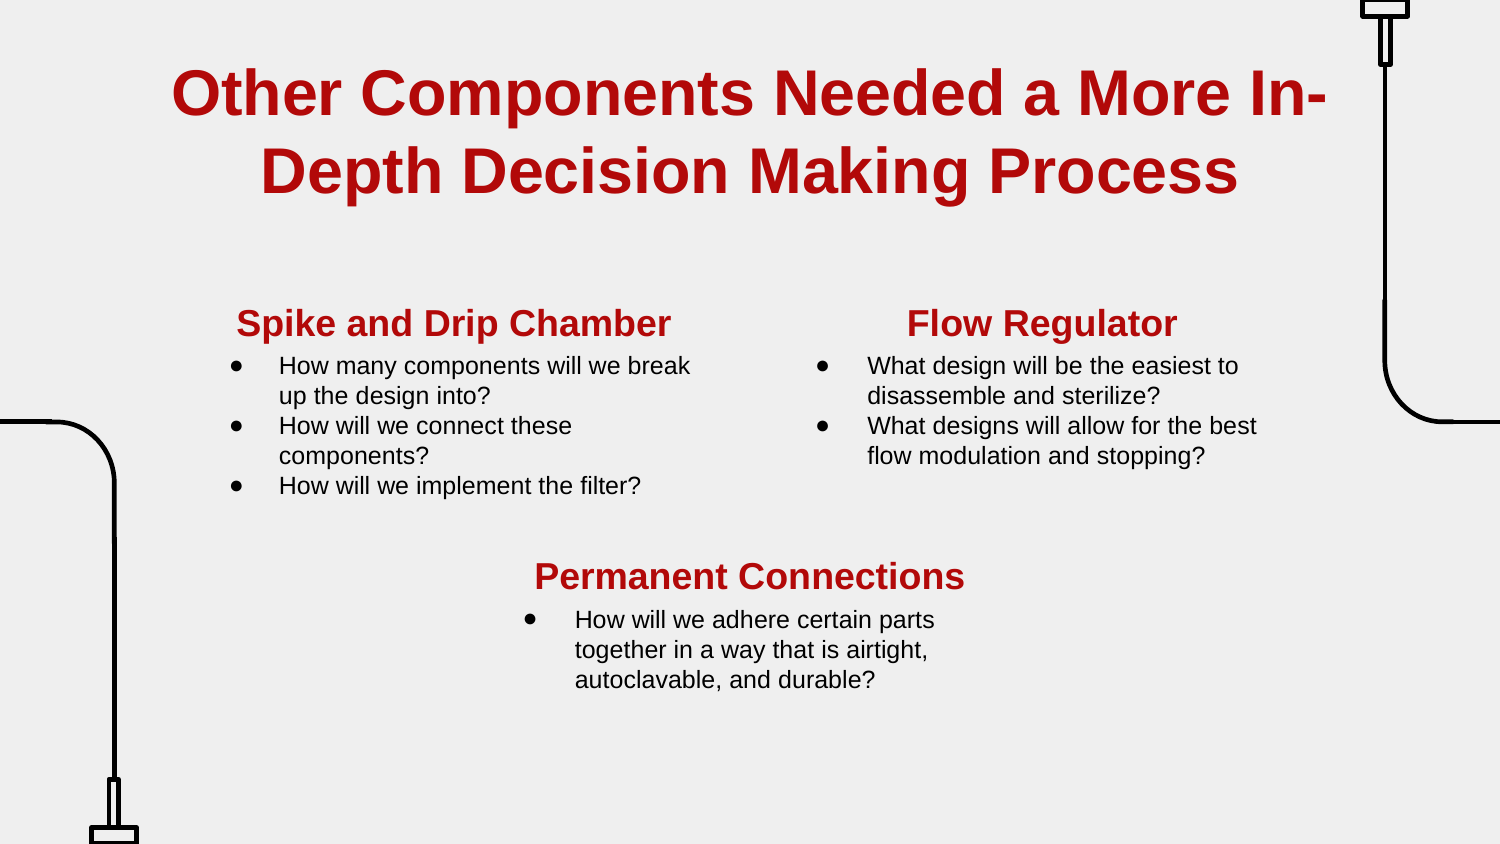

Other Components Needed a More In-Depth Decision Making Process
# Spike and Drip Chamber
Flow Regulator
How many components will we break up the design into?
How will we connect these components?
How will we implement the filter?
What design will be the easiest to disassemble and sterilize?
What designs will allow for the best flow modulation and stopping?
Permanent Connections
How will we adhere certain parts together in a way that is airtight, autoclavable, and durable?